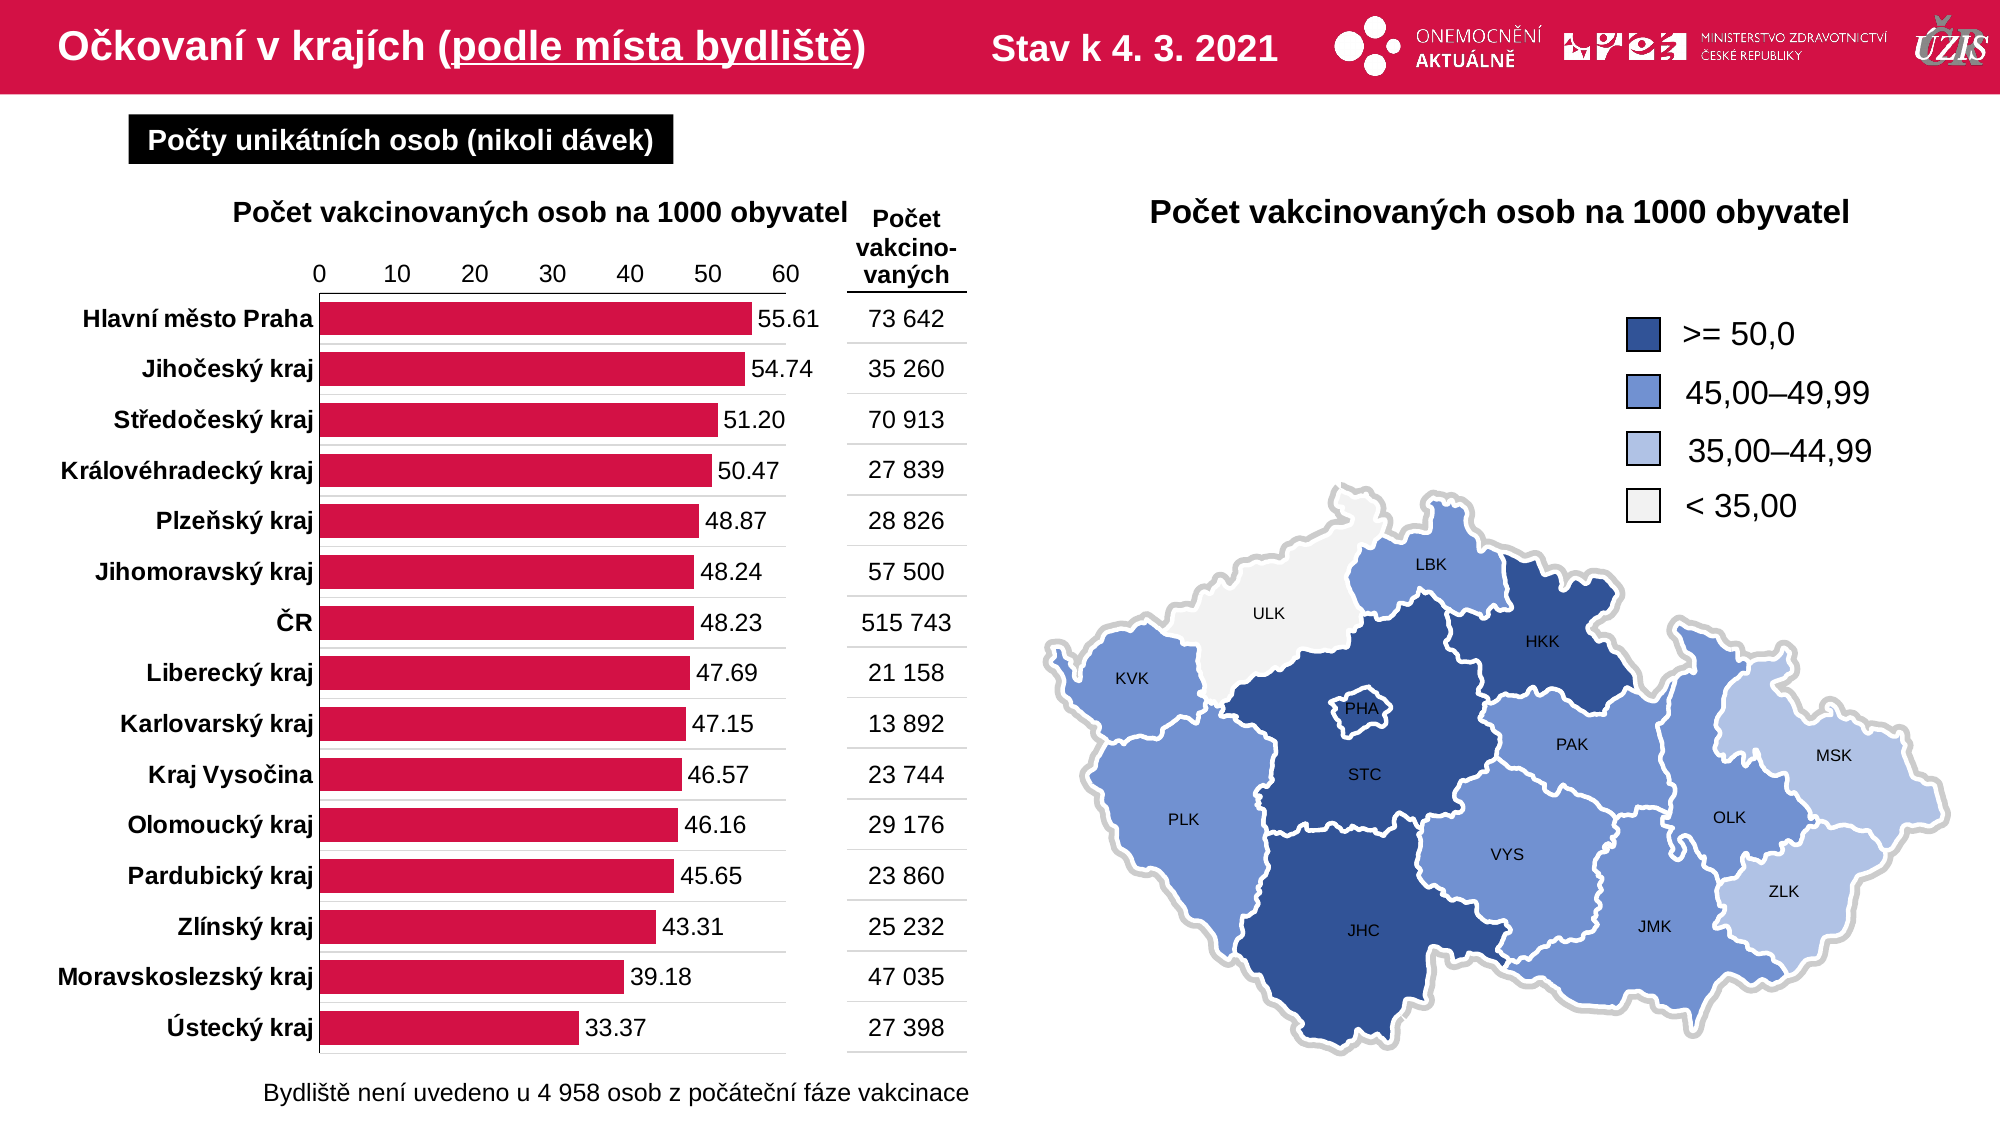

# Očkovaní v krajích (podle místa bydliště)
Stav k 4. 3. 2021
Počty unikátních osob (nikoli dávek)
Počet vakcinovaných osob na 1000 obyvatel
Počet vakcinovaných osob na 1000 obyvatel
| Počet vakcino-vaných |
| --- |
| 73 642 |
| 35 260 |
| 70 913 |
| 27 839 |
| 28 826 |
| 57 500 |
| 515 743 |
| 21 158 |
| 13 892 |
| 23 744 |
| 29 176 |
| 23 860 |
| 25 232 |
| 47 035 |
| 27 398 |

### Chart

| Category | počet na 1000 |
|---|---|
| Hlavní město Praha | 55.60921166795164 |
| Jihočeský kraj | 54.744497215421 |
| Středočeský kraj | 51.195510059986674 |
| Královéhradecký kraj | 50.46524317181096 |
| Plzeňský kraj | 48.86599231393849 |
| Jihomoravský kraj | 48.23870018934739 |
| ČR | 48.22759882958 |
| Liberecký kraj | 47.68644774504722 |
| Karlovarský kraj | 47.14522303369261 |
| Kraj Vysočina | 46.573939856378715 |
| Olomoucký kraj | 46.163461310253716 |
| Pardubický kraj | 45.650917801562 |
| Zlínský kraj | 43.31264859112016 |
| Moravskoslezský kraj | 39.17823577576406 |
| Ústecký kraj | 33.372920891877236 |
>= 50,0

45,00–49,99

35,00–44,99

< 35,00

LBK

ULK

HKK

KVK

PHA

PAK
MSK

STC
OLK

PLK

VYS
ZLK
JMK
JHC
Bydliště není uvedeno u 4 958 osob z počáteční fáze vakcinace